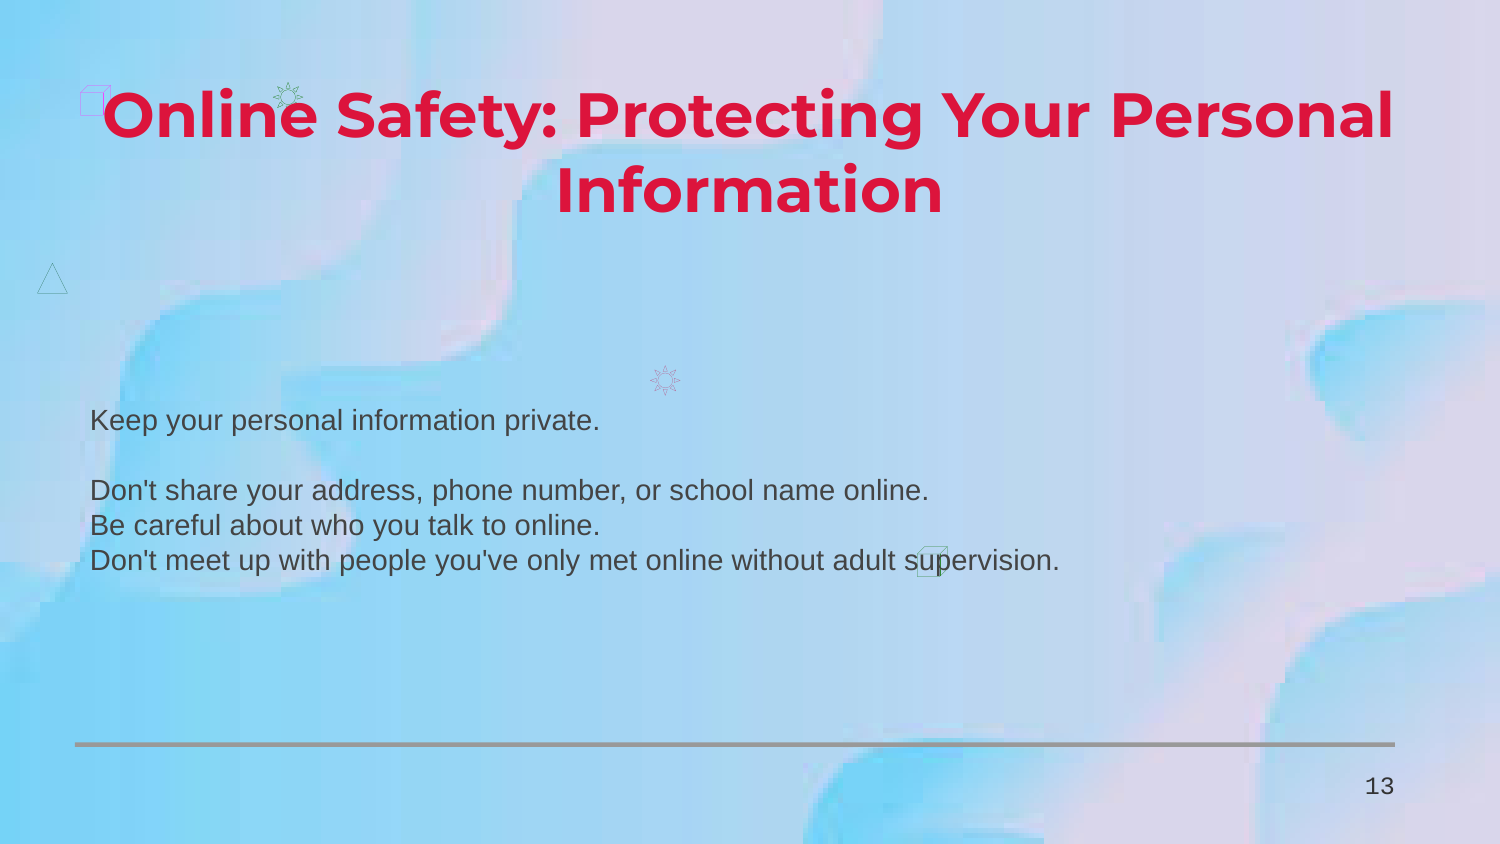

Online Safety: Protecting Your Personal Information

Keep your personal information private.

Don't share your address, phone number, or school name online.
Be careful about who you talk to online.
Don't meet up with people you've only met online without adult supervision.

13